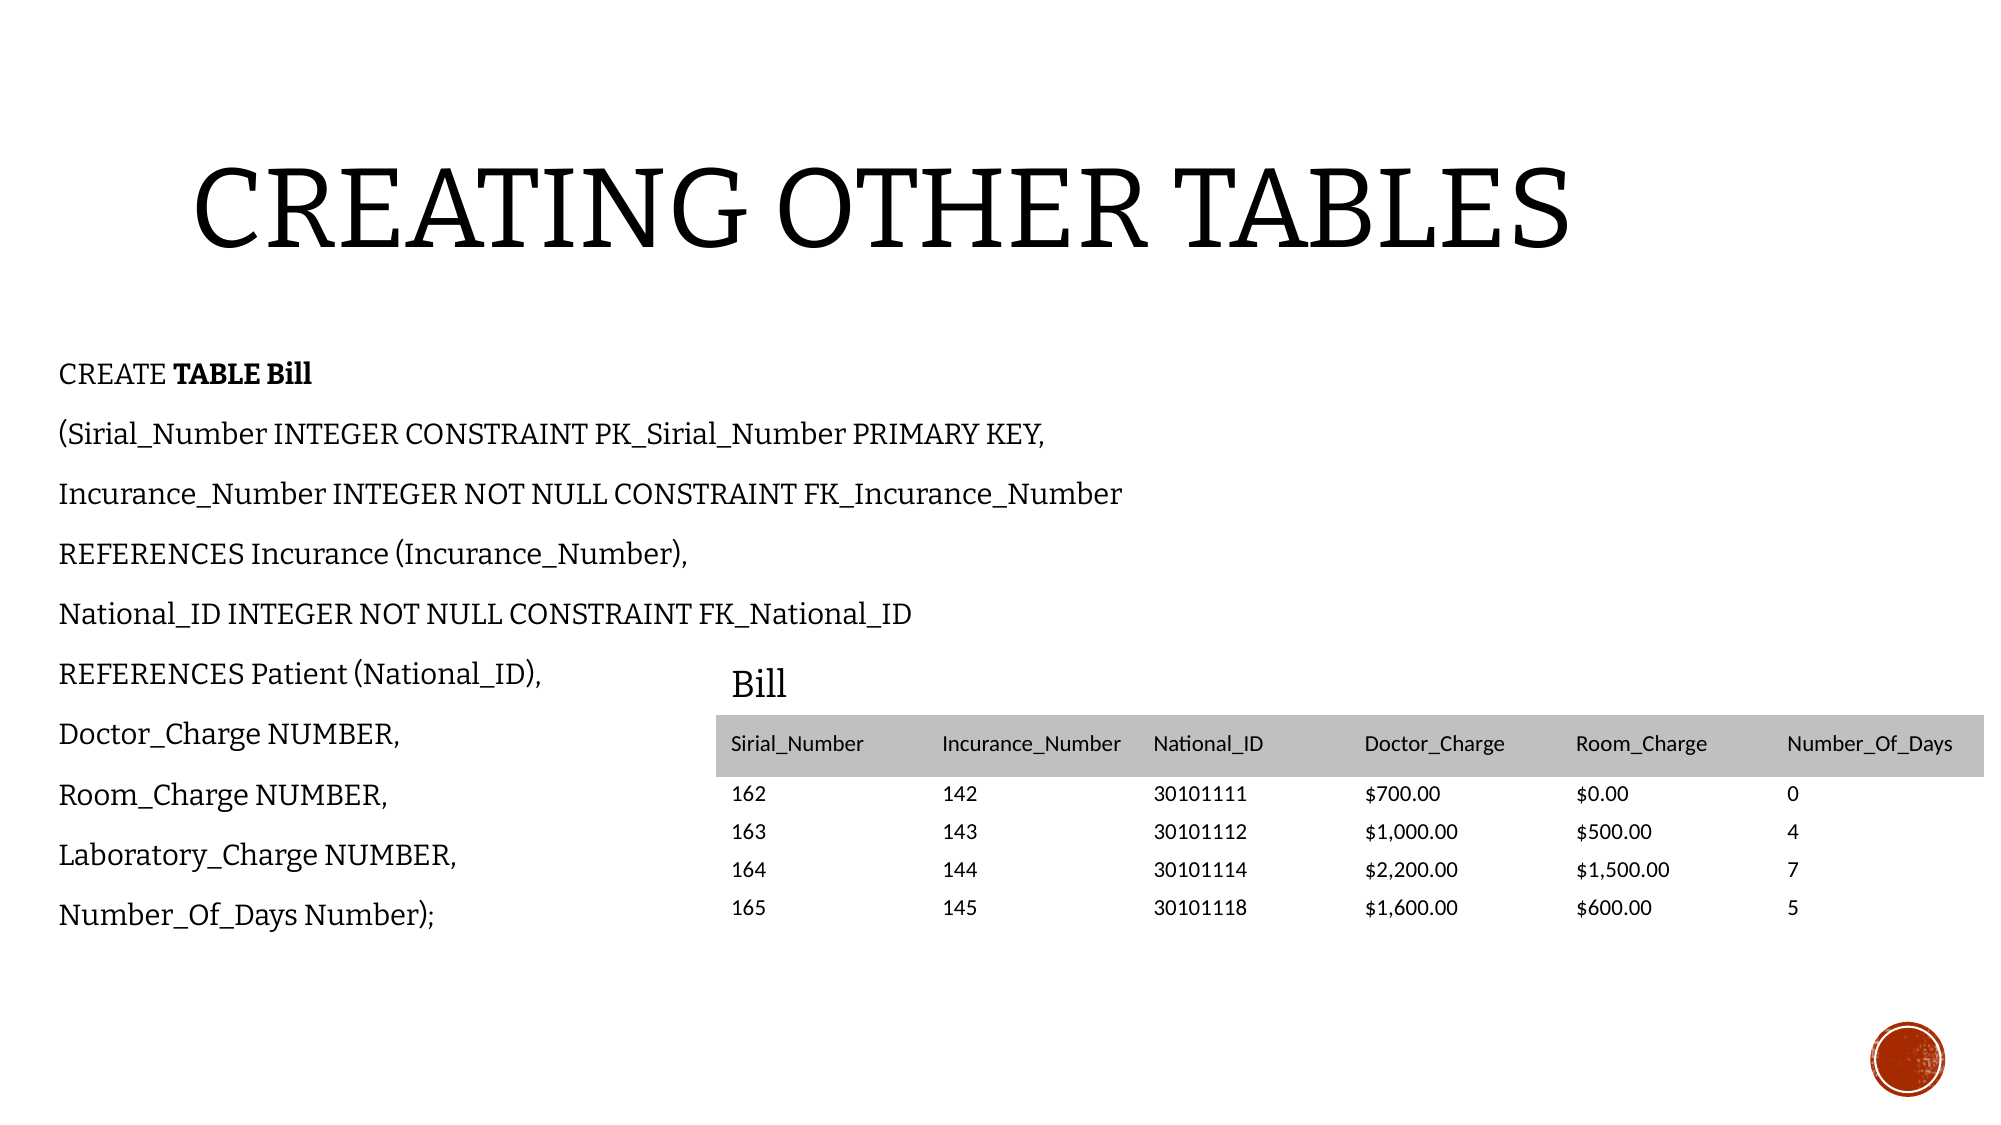

# Creating Other Tables
CREATE TABLE Bill
(Sirial_Number INTEGER CONSTRAINT PK_Sirial_Number PRIMARY KEY,
Incurance_Number INTEGER NOT NULL CONSTRAINT FK_Incurance_Number
REFERENCES Incurance (Incurance_Number),
National_ID INTEGER NOT NULL CONSTRAINT FK_National_ID
REFERENCES Patient (National_ID),
Doctor_Charge NUMBER,
Room_Charge NUMBER,
Laboratory_Charge NUMBER,
Number_Of_Days Number);

| Bill |  |  |  |  |  |
| --- | --- | --- | --- | --- | --- |
| Sirial\_Number | Incurance\_Number | National\_ID | Doctor\_Charge | Room\_Charge | Number\_Of\_Days |
| 162 | 142 | 30101111 | $700.00 | $0.00 | 0 |
| 163 | 143 | 30101112 | $1,000.00 | $500.00 | 4 |
| 164 | 144 | 30101114 | $2,200.00 | $1,500.00 | 7 |
| 165 | 145 | 30101118 | $1,600.00 | $600.00 | 5 |